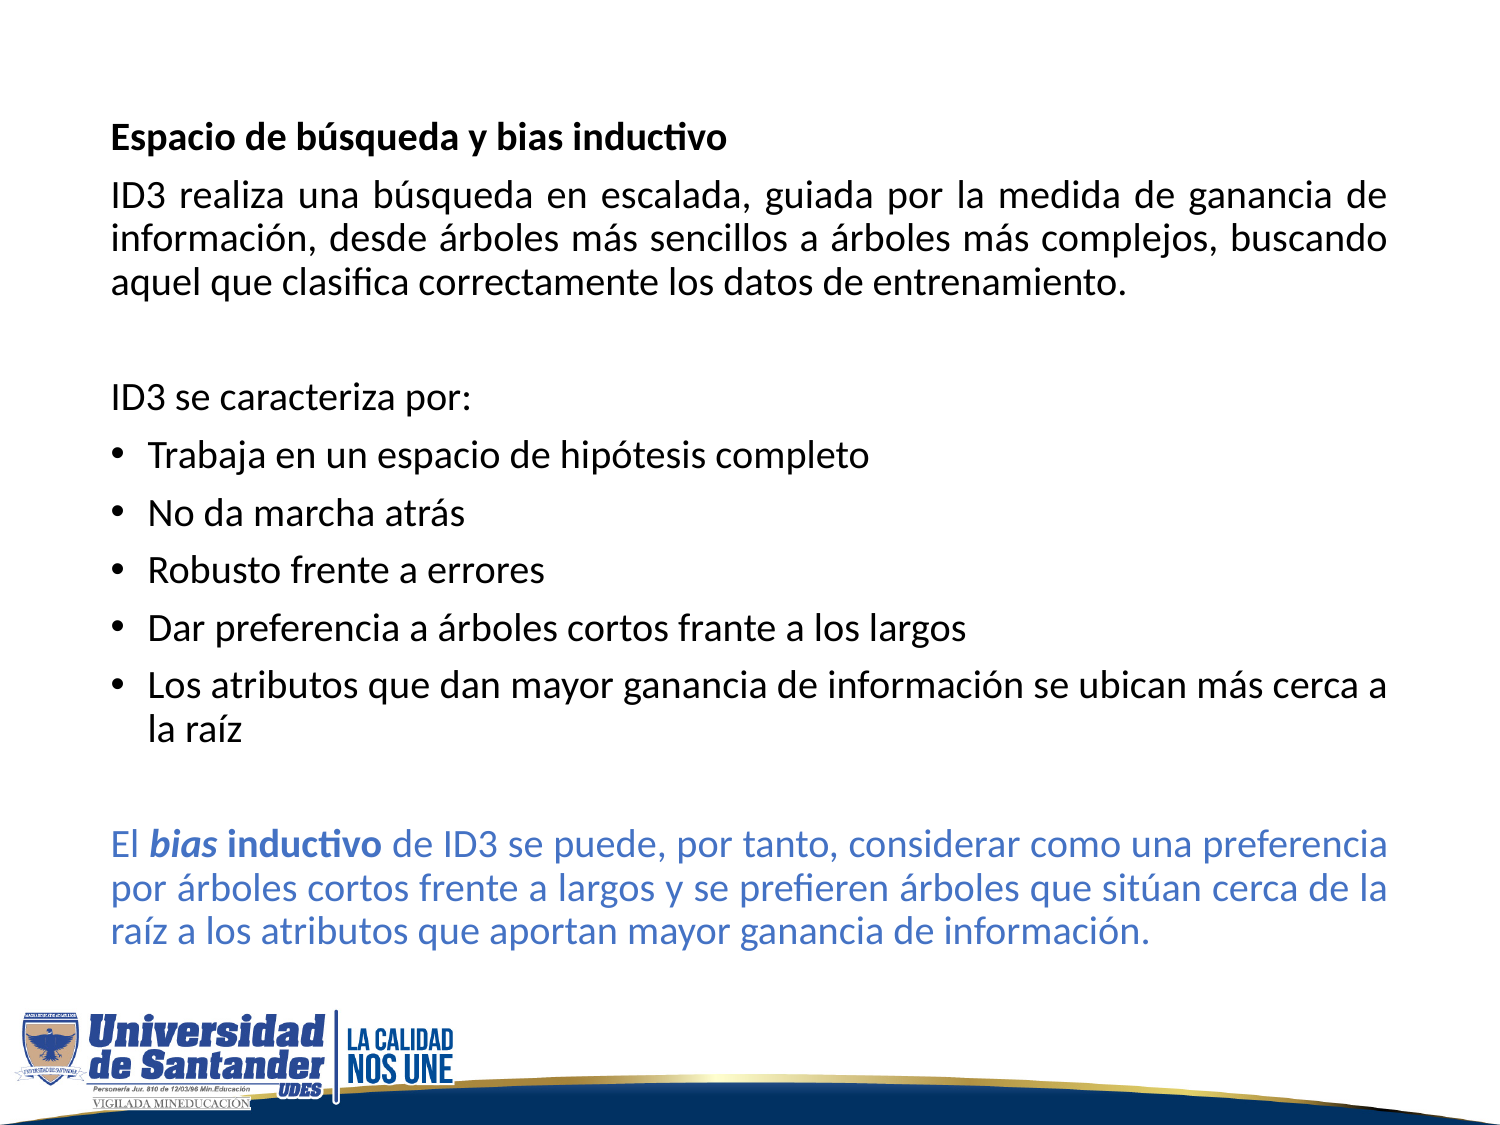

Espacio de búsqueda y bias inductivo
ID3 realiza una búsqueda en escalada, guiada por la medida de ganancia de información, desde árboles más sencillos a árboles más complejos, buscando aquel que clasifica correctamente los datos de entrenamiento.

ID3 se caracteriza por:
Trabaja en un espacio de hipótesis completo
No da marcha atrás
Robusto frente a errores
Dar preferencia a árboles cortos frante a los largos
Los atributos que dan mayor ganancia de información se ubican más cerca a la raíz

El bias inductivo de ID3 se puede, por tanto, considerar como una preferencia por árboles cortos frente a largos y se prefieren árboles que sitúan cerca de la raíz a los atributos que aportan mayor ganancia de información.